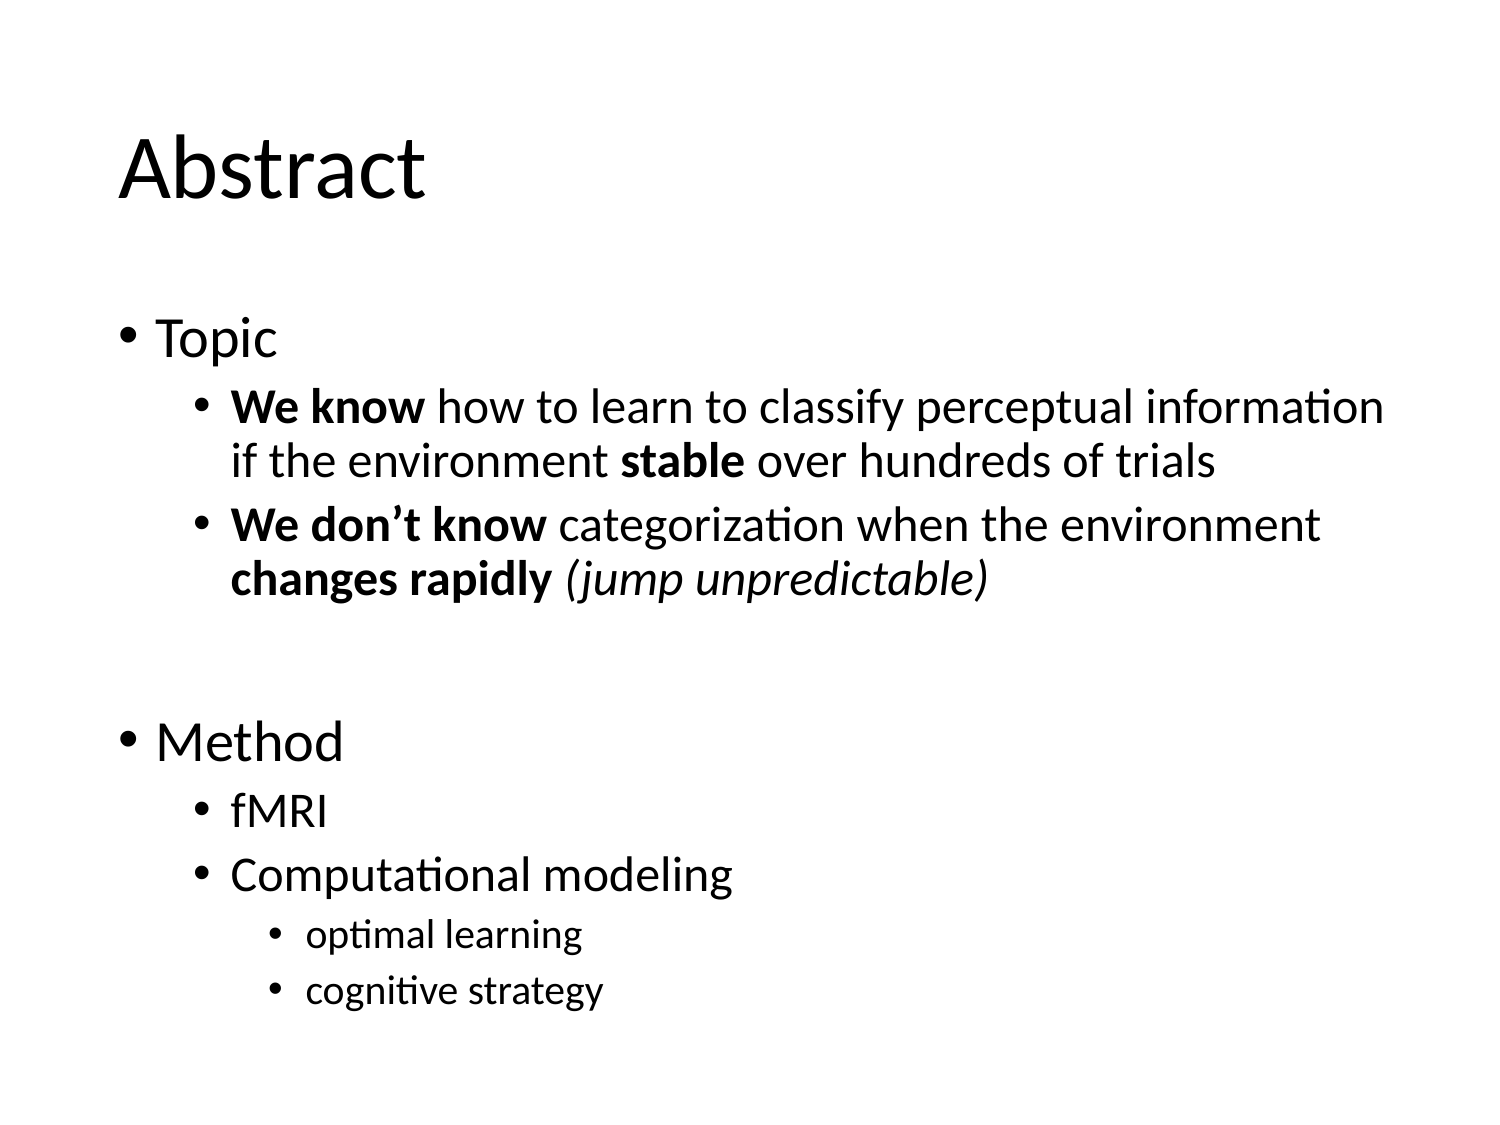

# Abstract
Topic
We know how to learn to classify perceptual information if the environment stable over hundreds of trials
We don’t know categorization when the environment changes rapidly (jump unpredictable)

Method
fMRI
Computational modeling
optimal learning
cognitive strategy